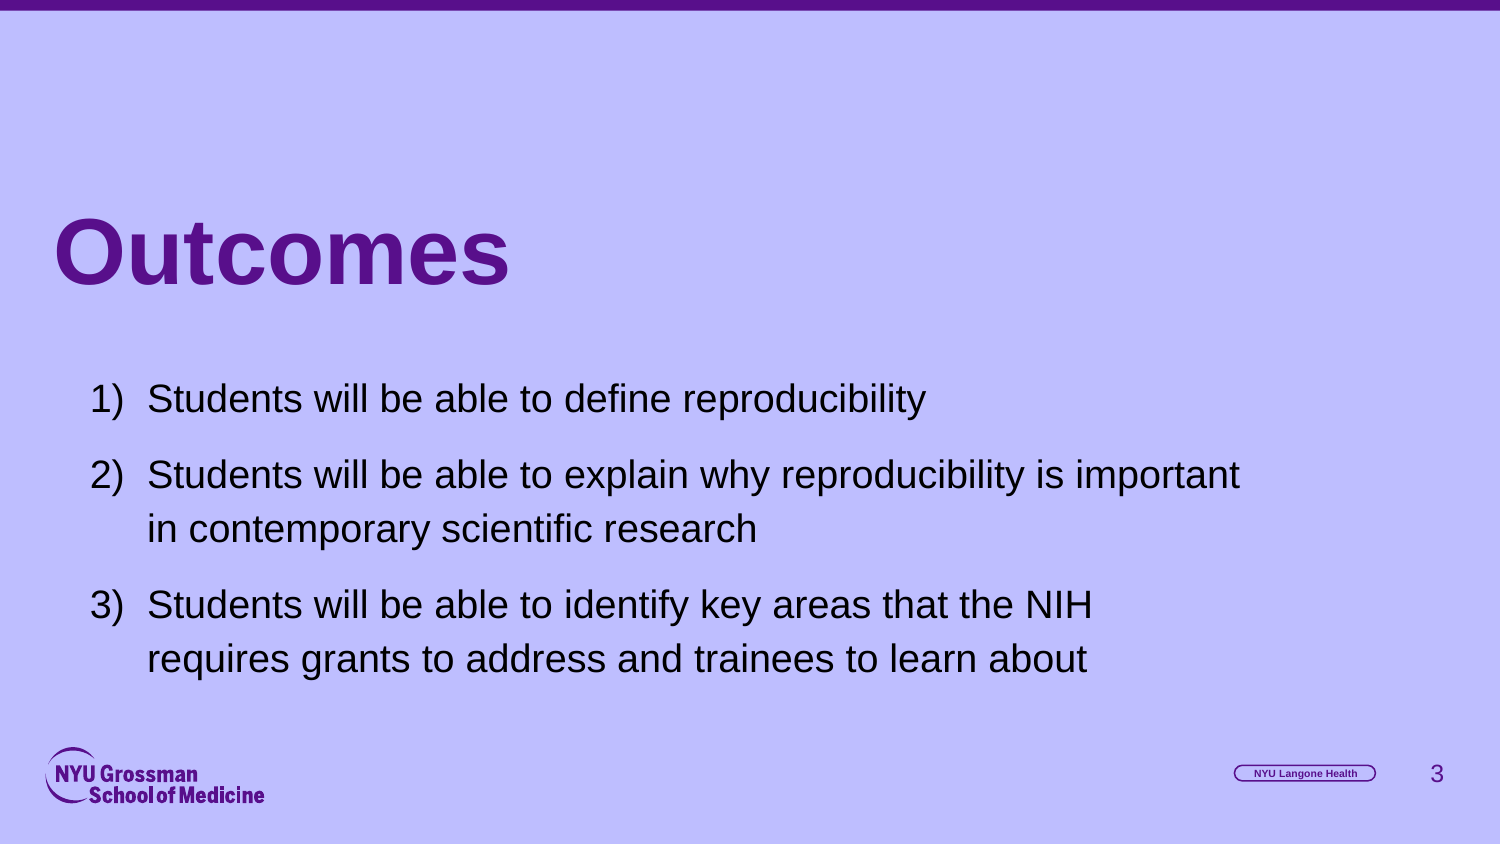

# Outcomes
Students will be able to define reproducibility
Students will be able to explain why reproducibility is important in contemporary scientific research
Students will be able to identify key areas that the NIH requires grants to address and trainees to learn about
3
NYU Langone Health